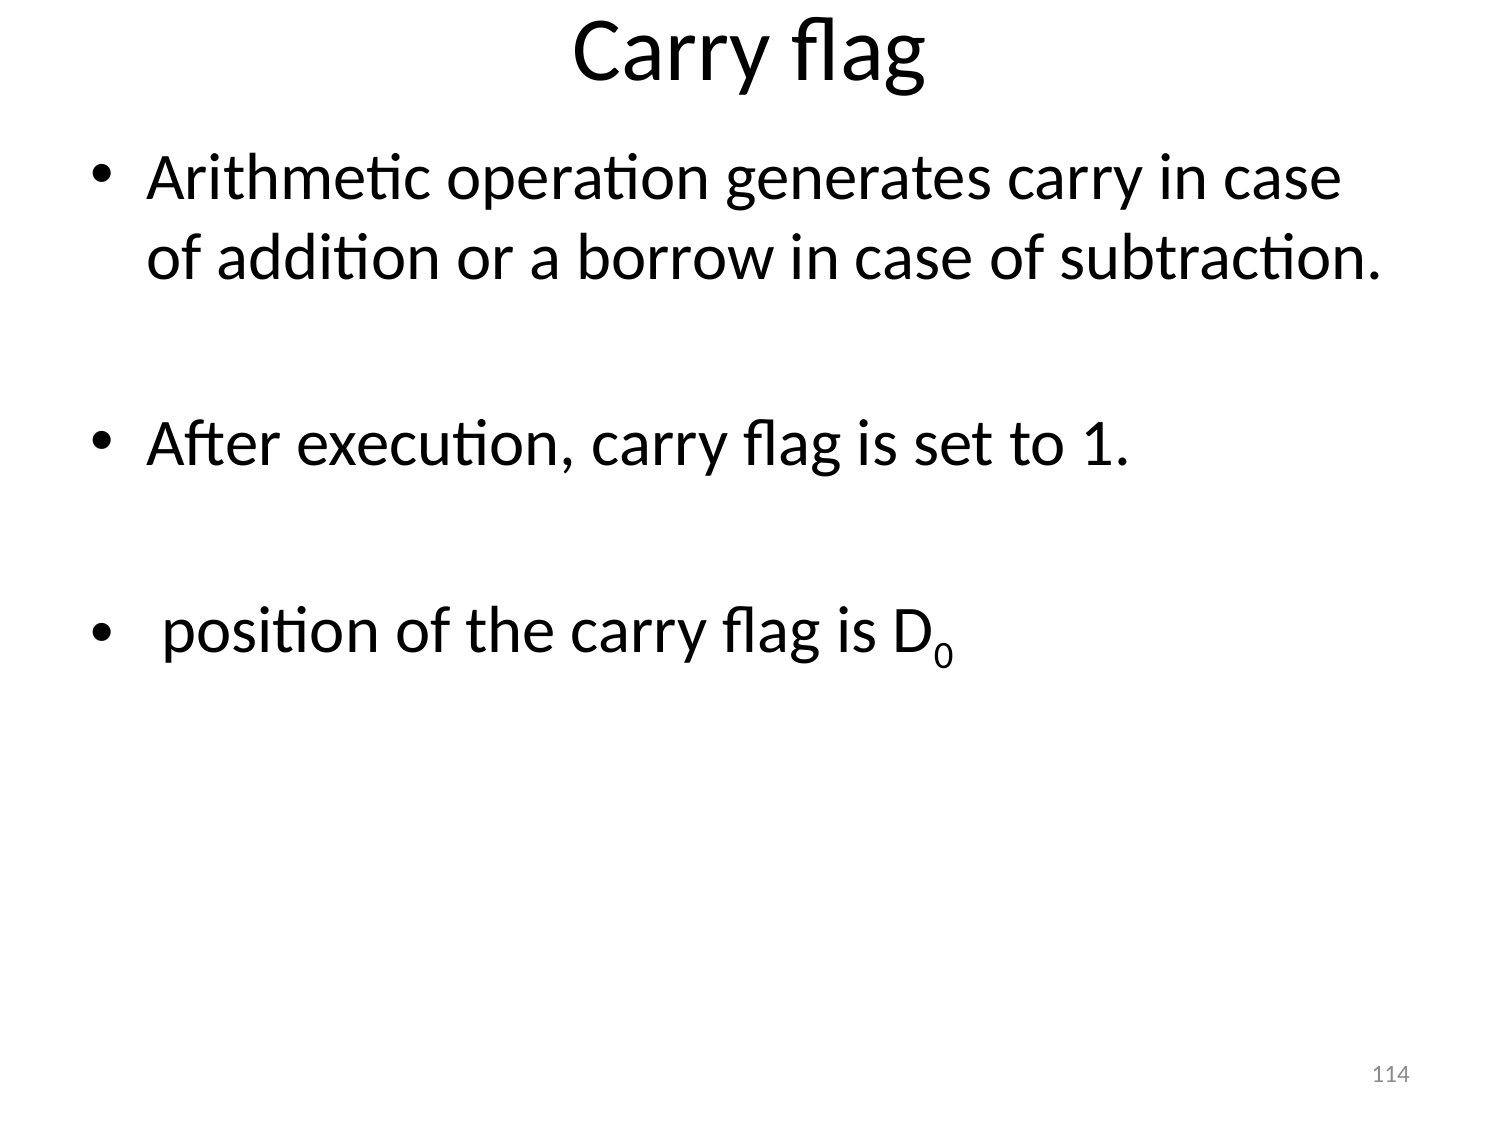

# Carry flag
Arithmetic operation generates carry in case of addition or a borrow in case of subtraction.

After execution, carry flag is set to 1.

 position of the carry flag is D0
114